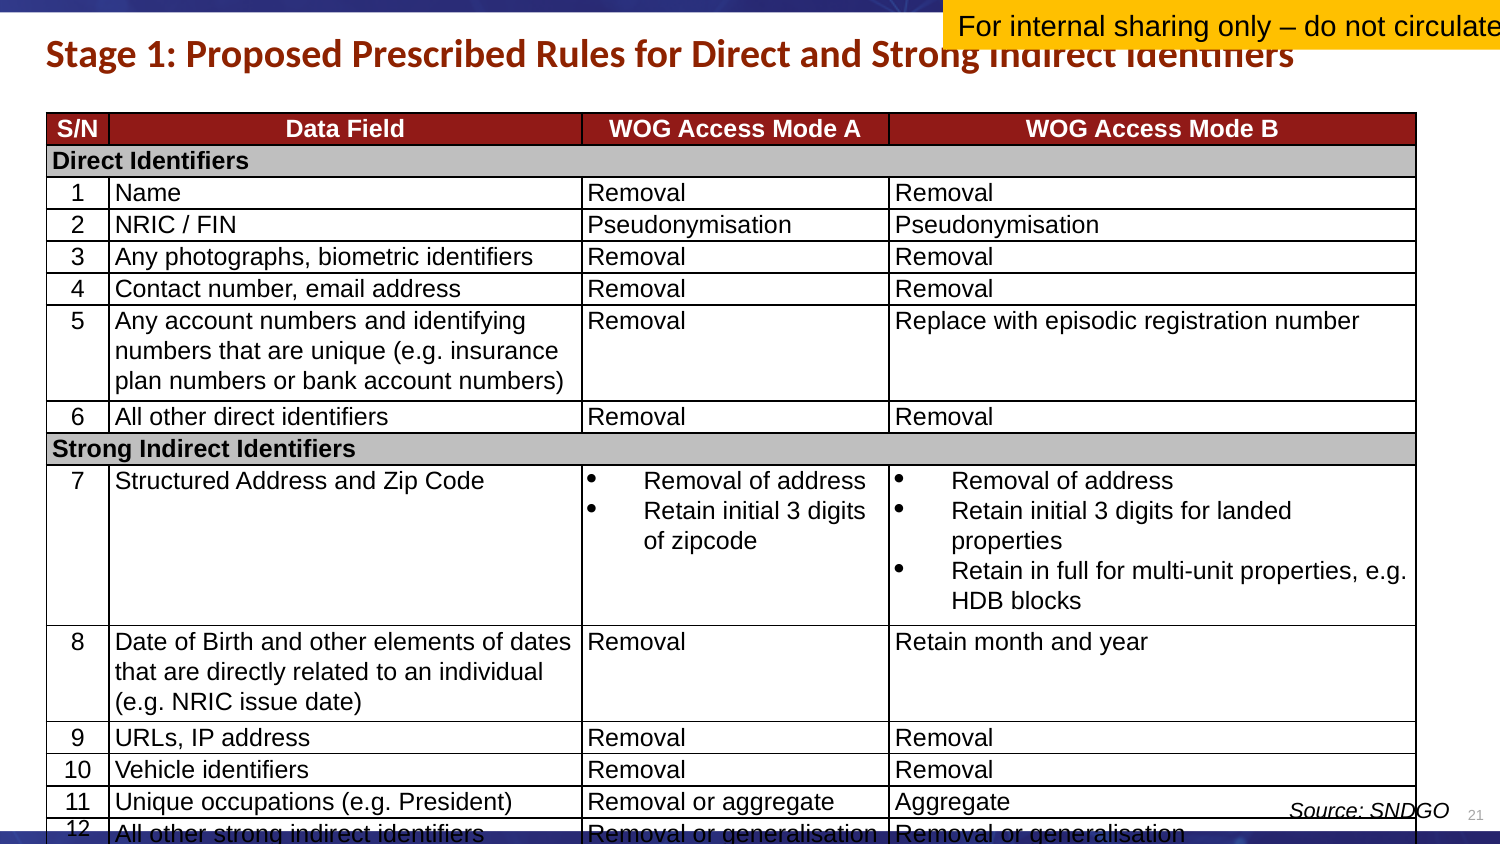

For internal sharing only – do not circulate
Stage 1: Proposed Prescribed Rules for Direct and Strong Indirect Identifiers
| S/N | Data Field | WOG Access Mode A | WOG Access Mode B |
| --- | --- | --- | --- |
| Direct Identifiers |  |  |  |
| 1 | Name | Removal | Removal |
| 2 | NRIC / FIN | Pseudonymisation | Pseudonymisation |
| 3 | Any photographs, biometric identifiers | Removal | Removal |
| 4 | Contact number, email address | Removal | Removal |
| 5 | Any account numbers and identifying numbers that are unique (e.g. insurance plan numbers or bank account numbers) | Removal | Replace with episodic registration number |
| 6 | All other direct identifiers | Removal | Removal |
| Strong Indirect Identifiers |  |  |  |
| 7 | Structured Address and Zip Code | Removal of address Retain initial 3 digits of zipcode | Removal of address  Retain initial 3 digits for landed properties Retain in full for multi-unit properties, e.g. HDB blocks |
| 8 | Date of Birth and other elements of dates that are directly related to an individual (e.g. NRIC issue date) | Removal | Retain month and year |
| 9 | URLs, IP address | Removal | Removal |
| 10 | Vehicle identifiers | Removal | Removal |
| 11 | Unique occupations (e.g. President) | Removal or aggregate | Aggregate |
| 12 | All other strong indirect identifiers | Removal or generalisation | Removal or generalisation |
Source: SNDGO
21